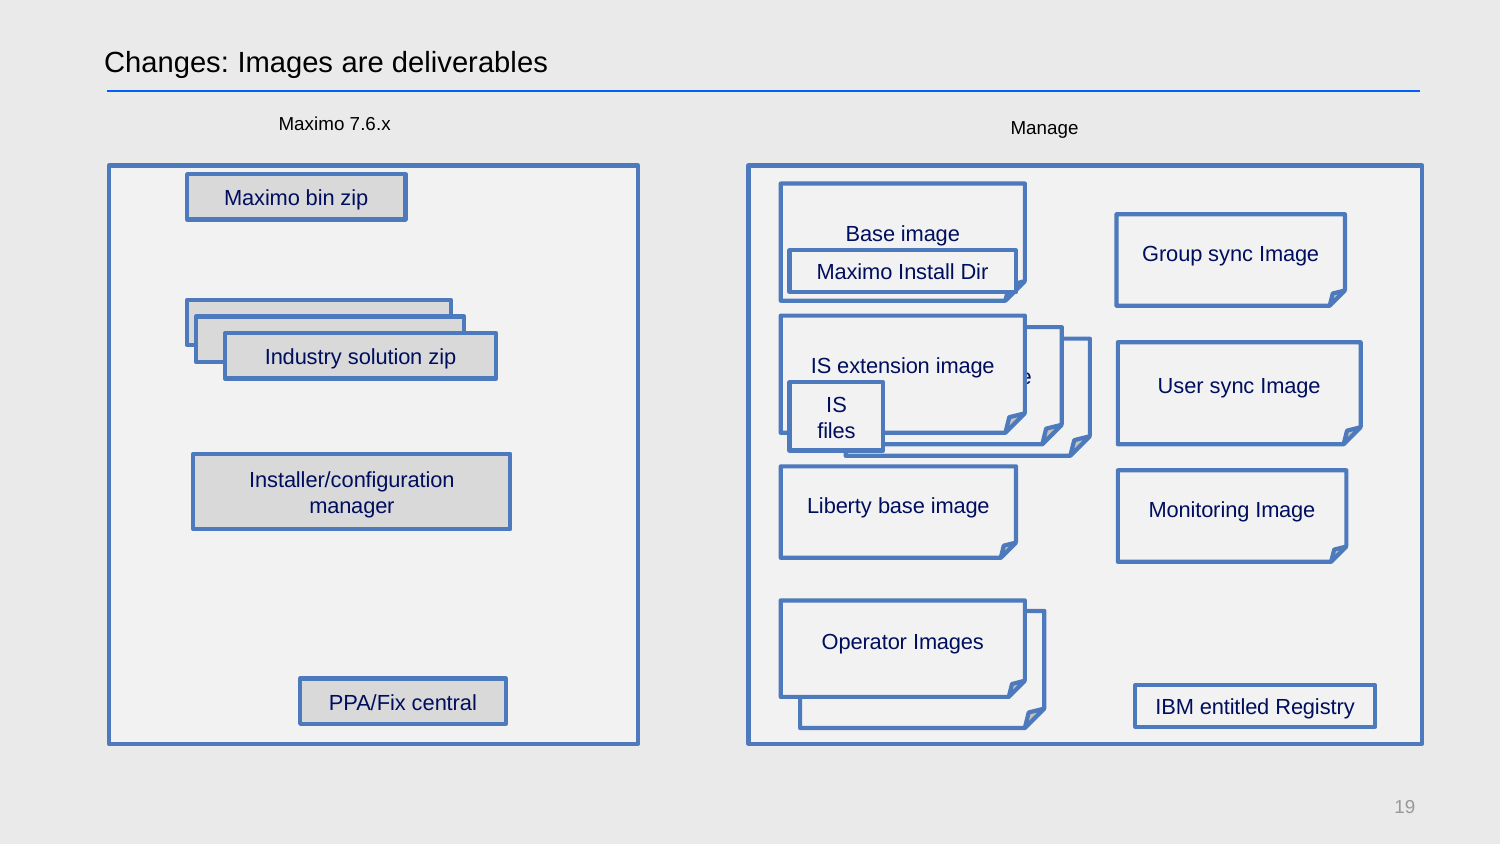

Changes: Images are deliverables

Maximo 7.6.x
Manage

Maximo bin zip
Industry solution zip
Industry solution zip
Industry solution zip
Installer/configuration manager
PPA/Fix central

Base image
Group sync Image
Maximo Install Dir
IS extension image
IS extension image
IS extension image
User sync Image
IS files
Liberty base image
Monitoring Image
Operator Images
Operator Images
IBM entitled Registry